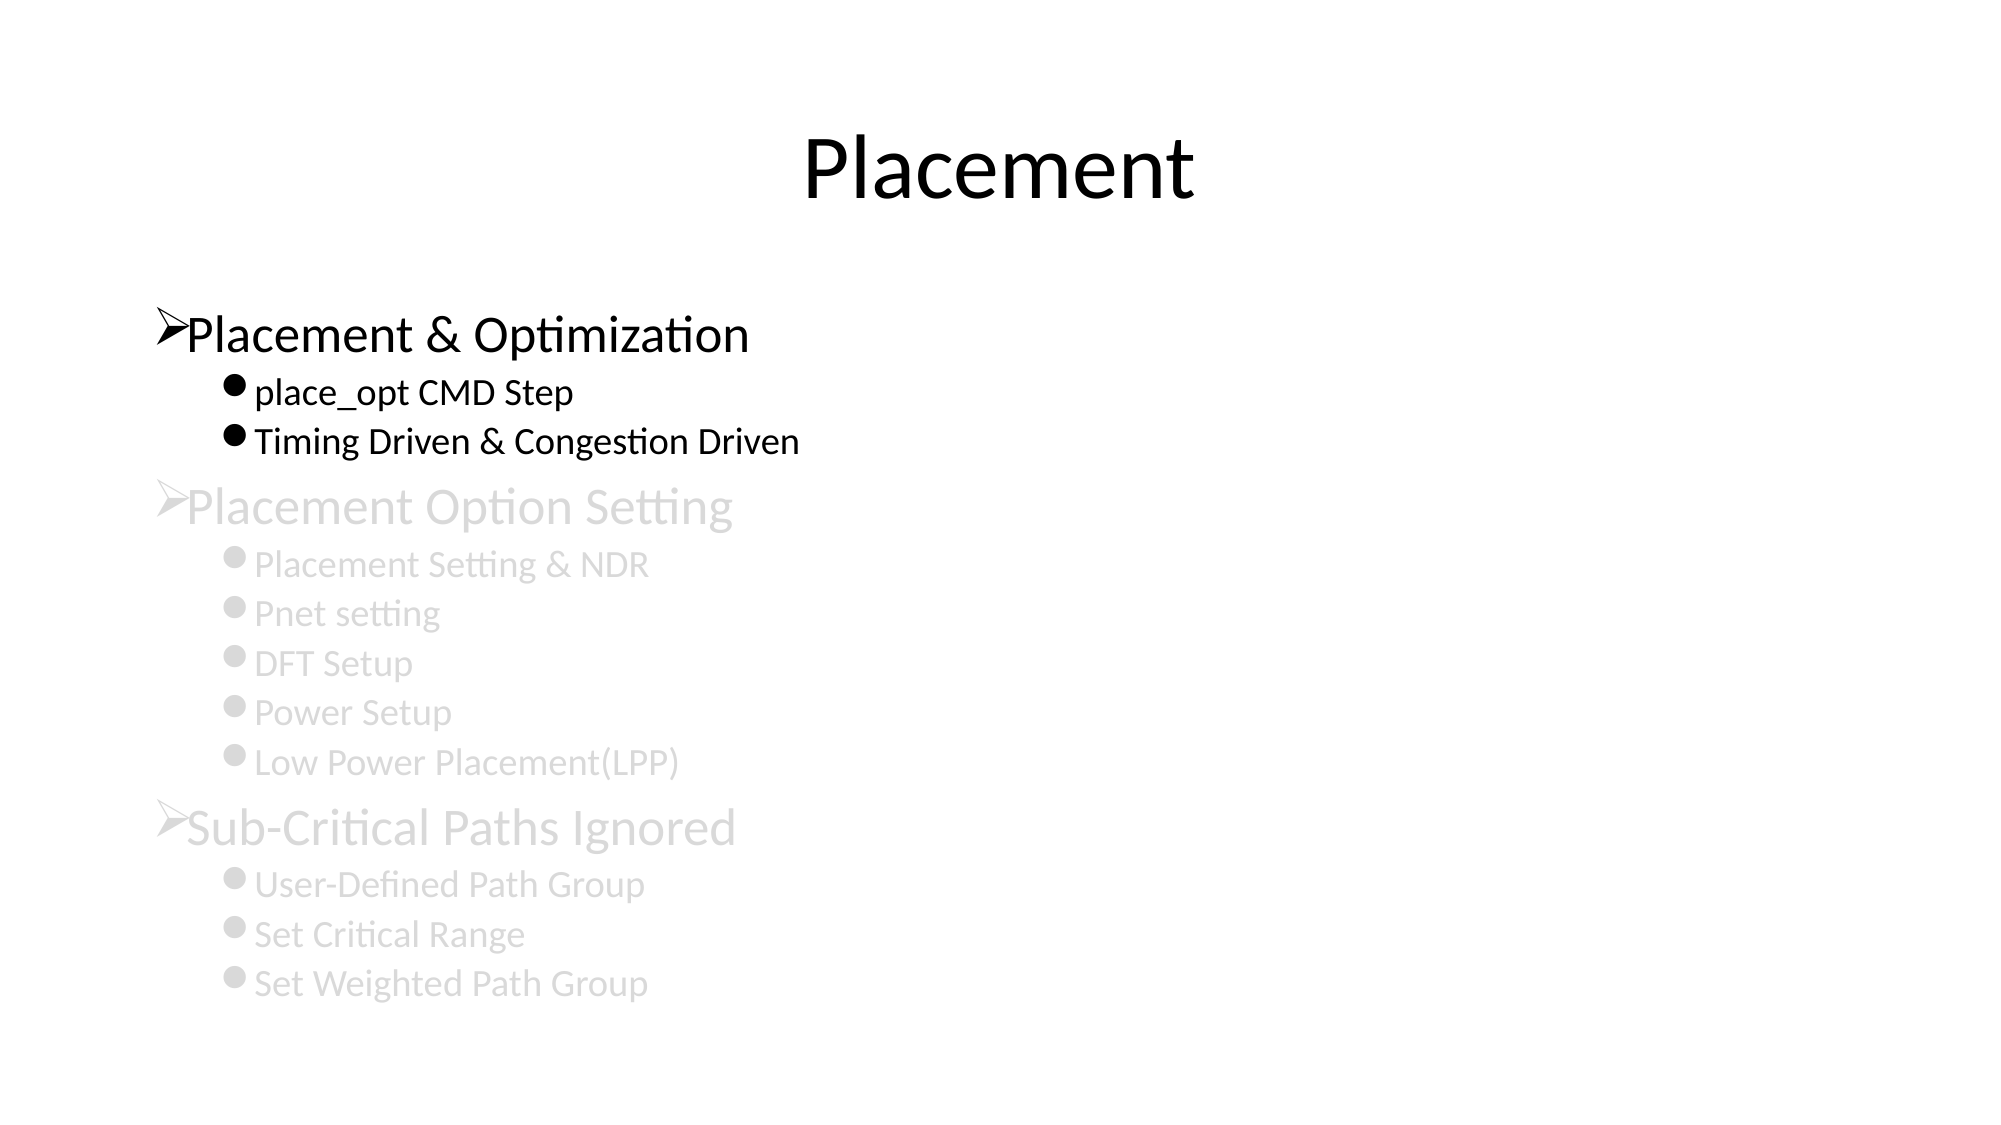

# Placement
Placement & Optimization
place_opt CMD Step
Timing Driven & Congestion Driven
Placement Option Setting
Placement Setting & NDR
Pnet setting
DFT Setup
Power Setup
Low Power Placement(LPP)
Sub-Critical Paths Ignored
User-Defined Path Group
Set Critical Range
Set Weighted Path Group